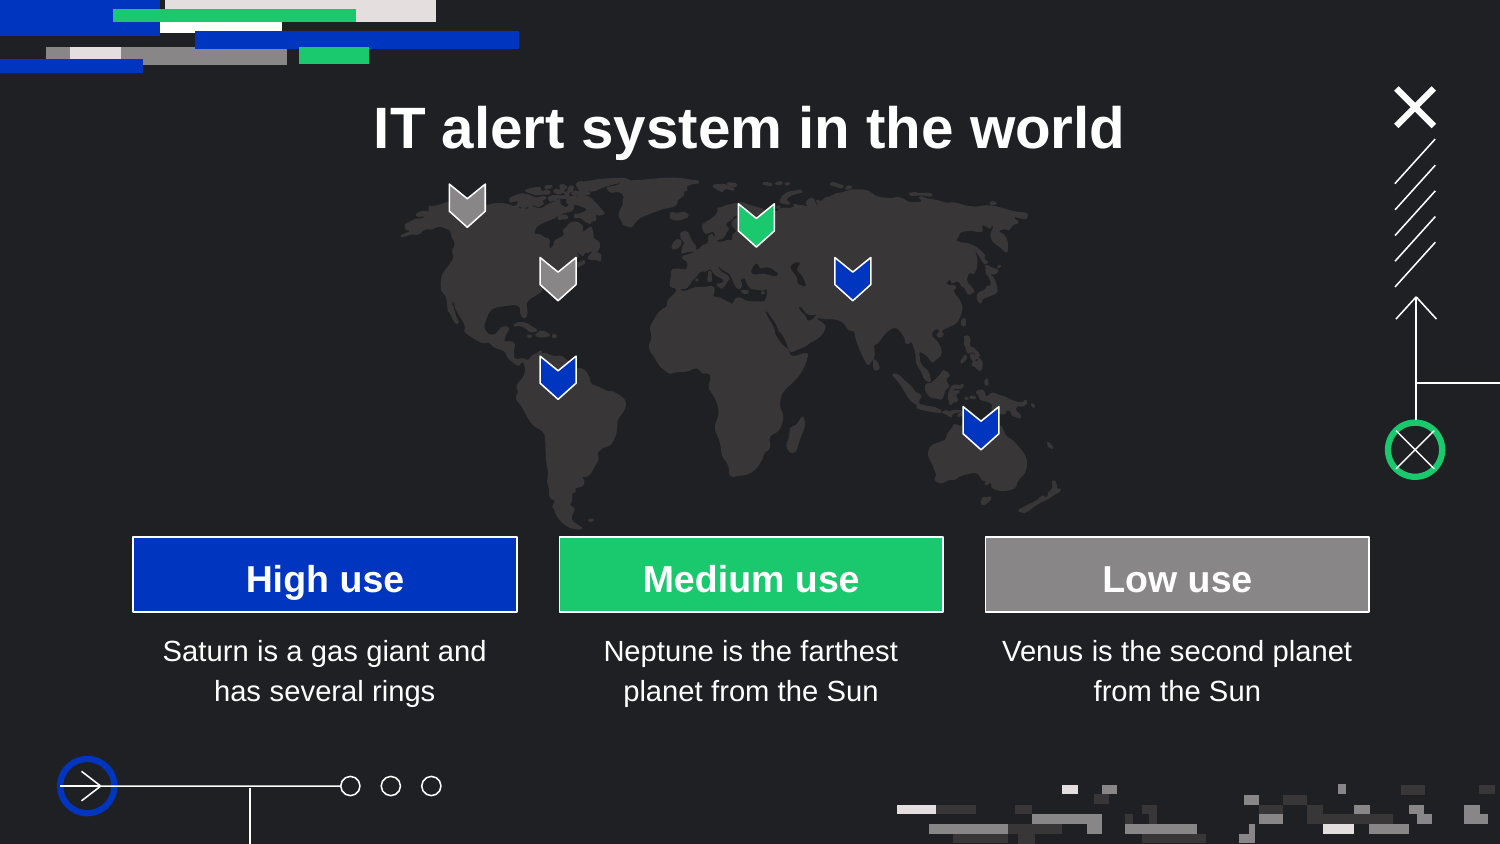

# IT alert system in the world

Low use
High use
Medium use
Saturn is a gas giant and has several rings
Neptune is the farthest planet from the Sun
Venus is the second planet from the Sun